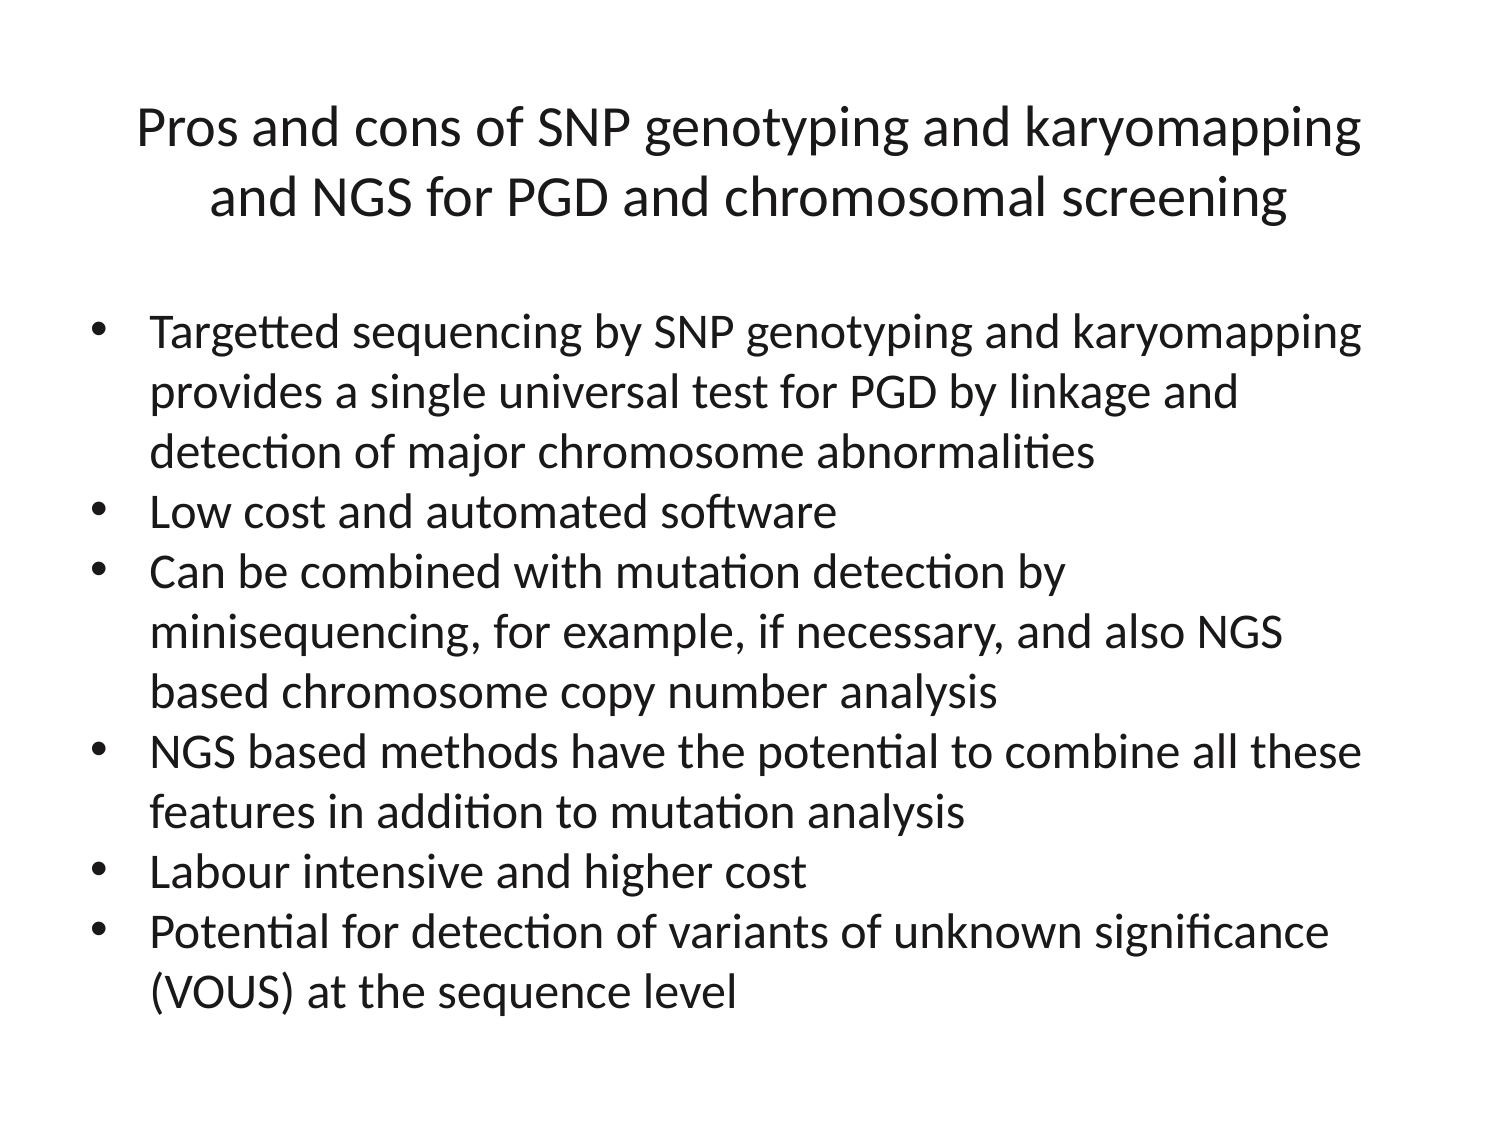

Pros and cons of SNP genotyping and karyomapping and NGS for PGD and chromosomal screening

Targetted sequencing by SNP genotyping and karyomapping provides a single universal test for PGD by linkage and detection of major chromosome abnormalities
Low cost and automated software
Can be combined with mutation detection by minisequencing, for example, if necessary, and also NGS based chromosome copy number analysis
NGS based methods have the potential to combine all these features in addition to mutation analysis
Labour intensive and higher cost
Potential for detection of variants of unknown significance (VOUS) at the sequence level